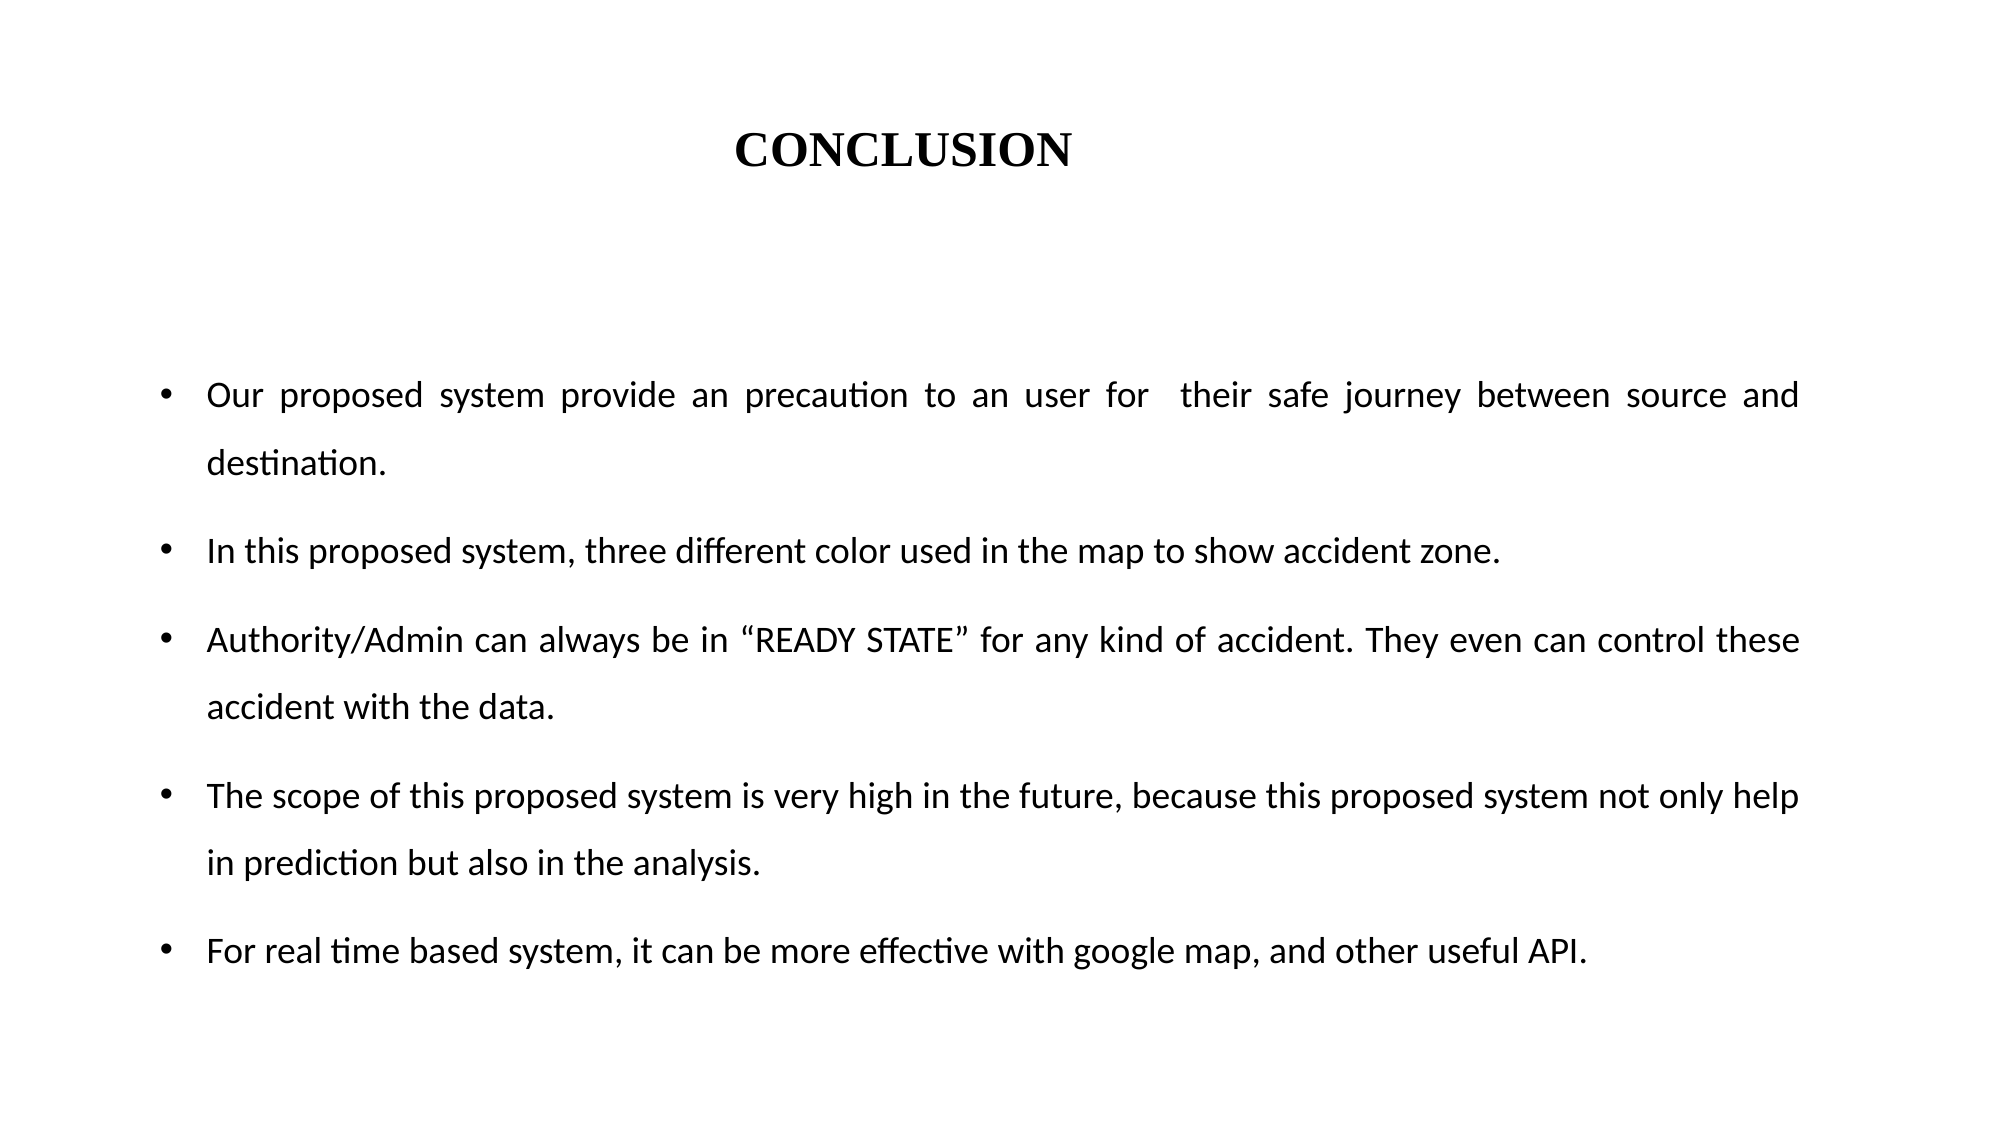

CONCLUSION
Our proposed system provide an precaution to an user for  their safe journey between source and destination.
In this proposed system, three different color used in the map to show accident zone.
Authority/Admin can always be in “READY STATE” for any kind of accident. They even can control these accident with the data.
The scope of this proposed system is very high in the future, because this proposed system not only help in prediction but also in the analysis.
For real time based system, it can be more effective with google map, and other useful API.